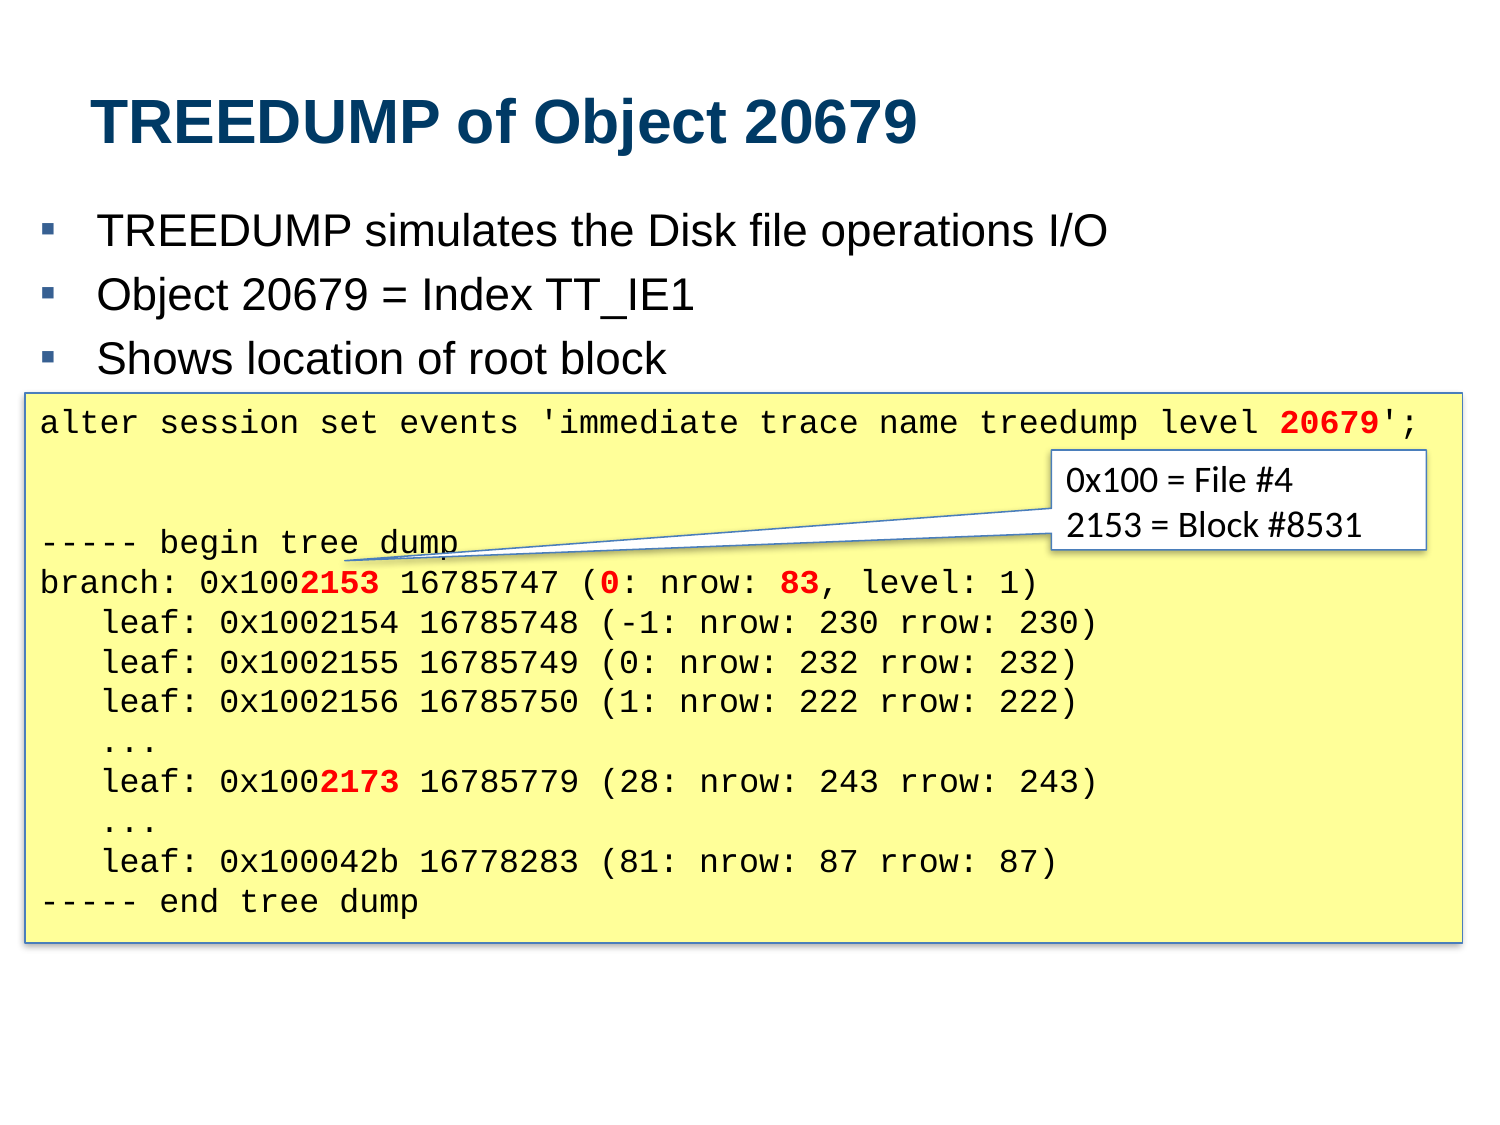

# TREEDUMP of Object 20679
TREEDUMP simulates the Disk file operations I/O
Object 20679 = Index TT_IE1
Shows location of root block
alter session set events 'immediate trace name treedump level 20679';

----- begin tree dump
branch: 0x1002153 16785747 (0: nrow: 83, level: 1)
   leaf: 0x1002154 16785748 (-1: nrow: 230 rrow: 230)
   leaf: 0x1002155 16785749 (0: nrow: 232 rrow: 232)
   leaf: 0x1002156 16785750 (1: nrow: 222 rrow: 222)
   ...
   leaf: 0x1002173 16785779 (28: nrow: 243 rrow: 243)
   ...
   leaf: 0x100042b 16778283 (81: nrow: 87 rrow: 87)
----- end tree dump
0x100 = File #4
2153 = Block #8531
37